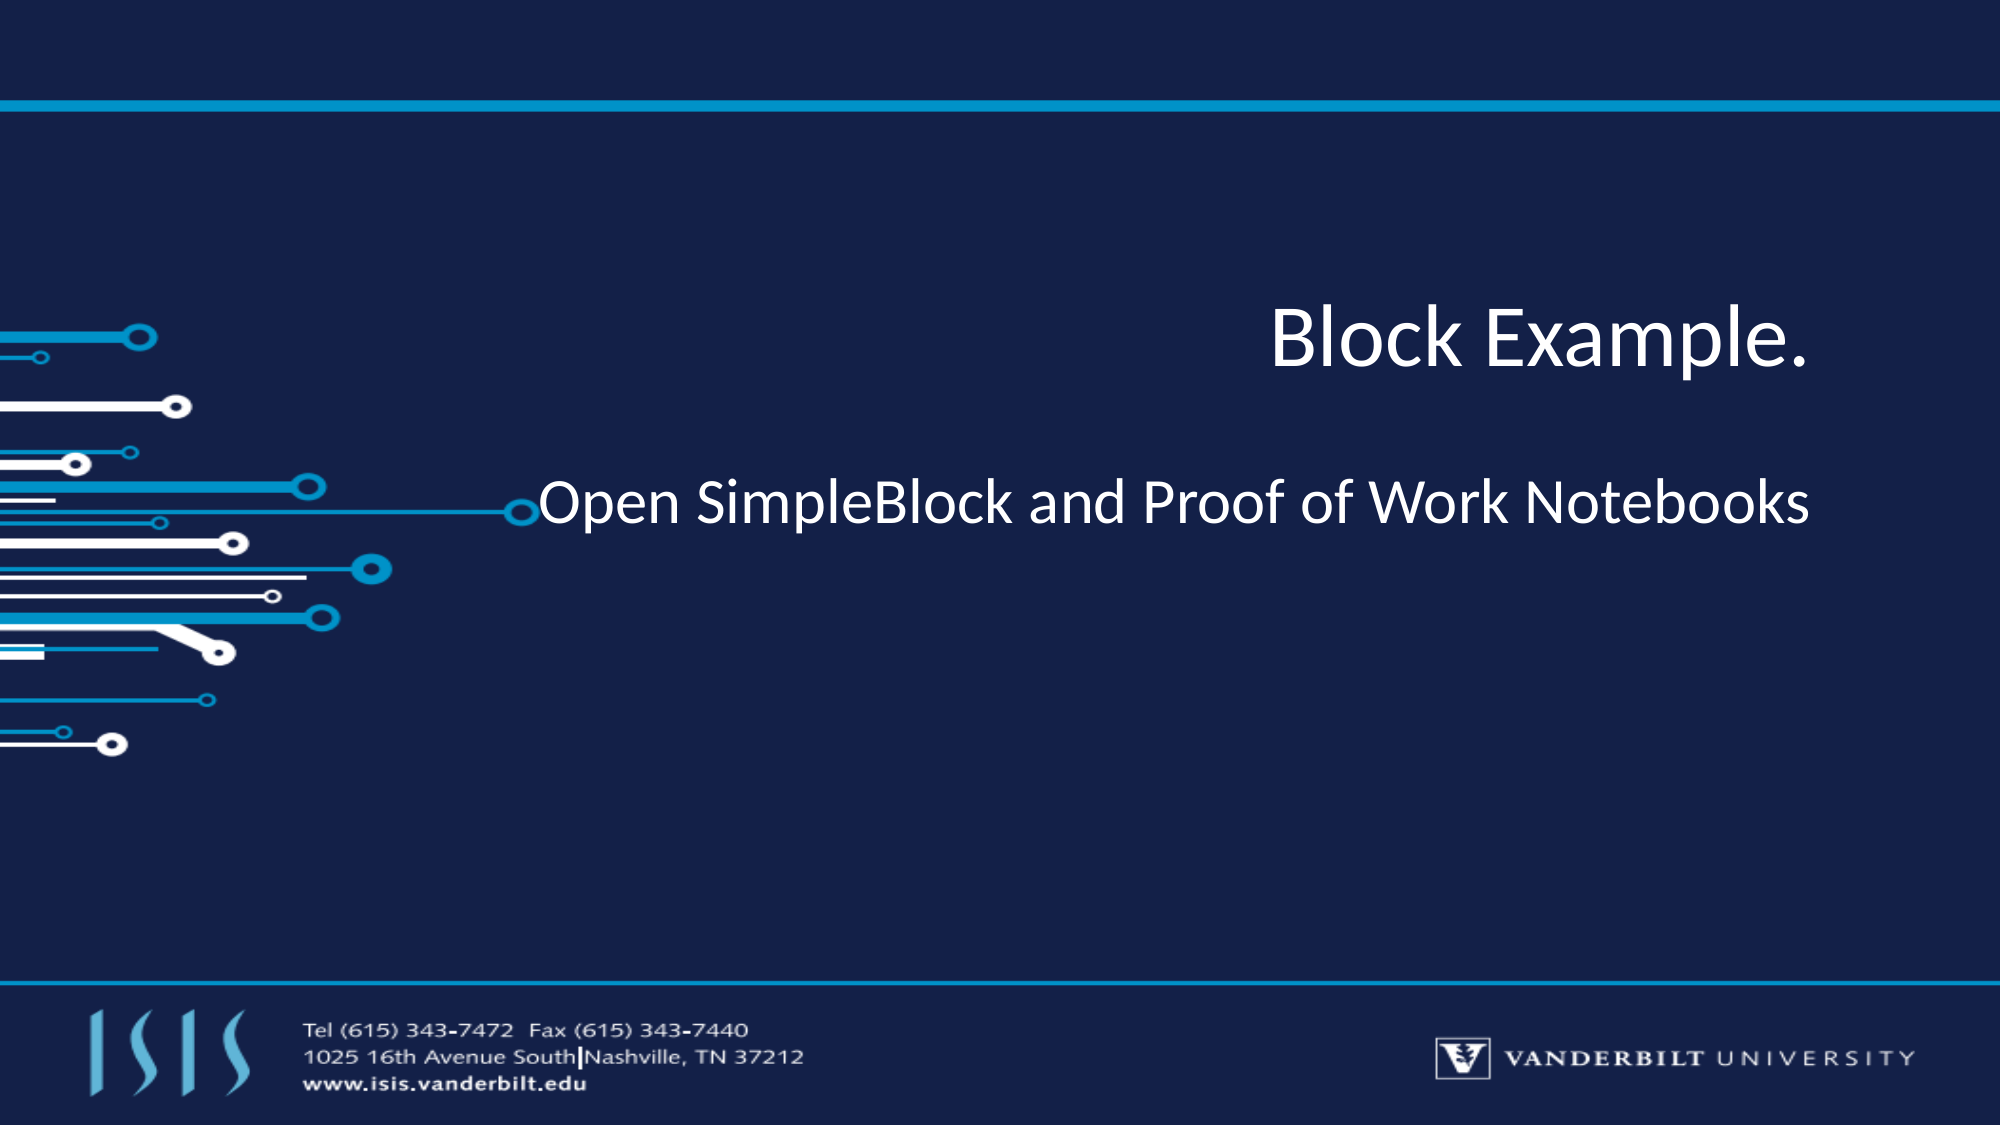

# Block Example.
Open SimpleBlock and Proof of Work Notebooks